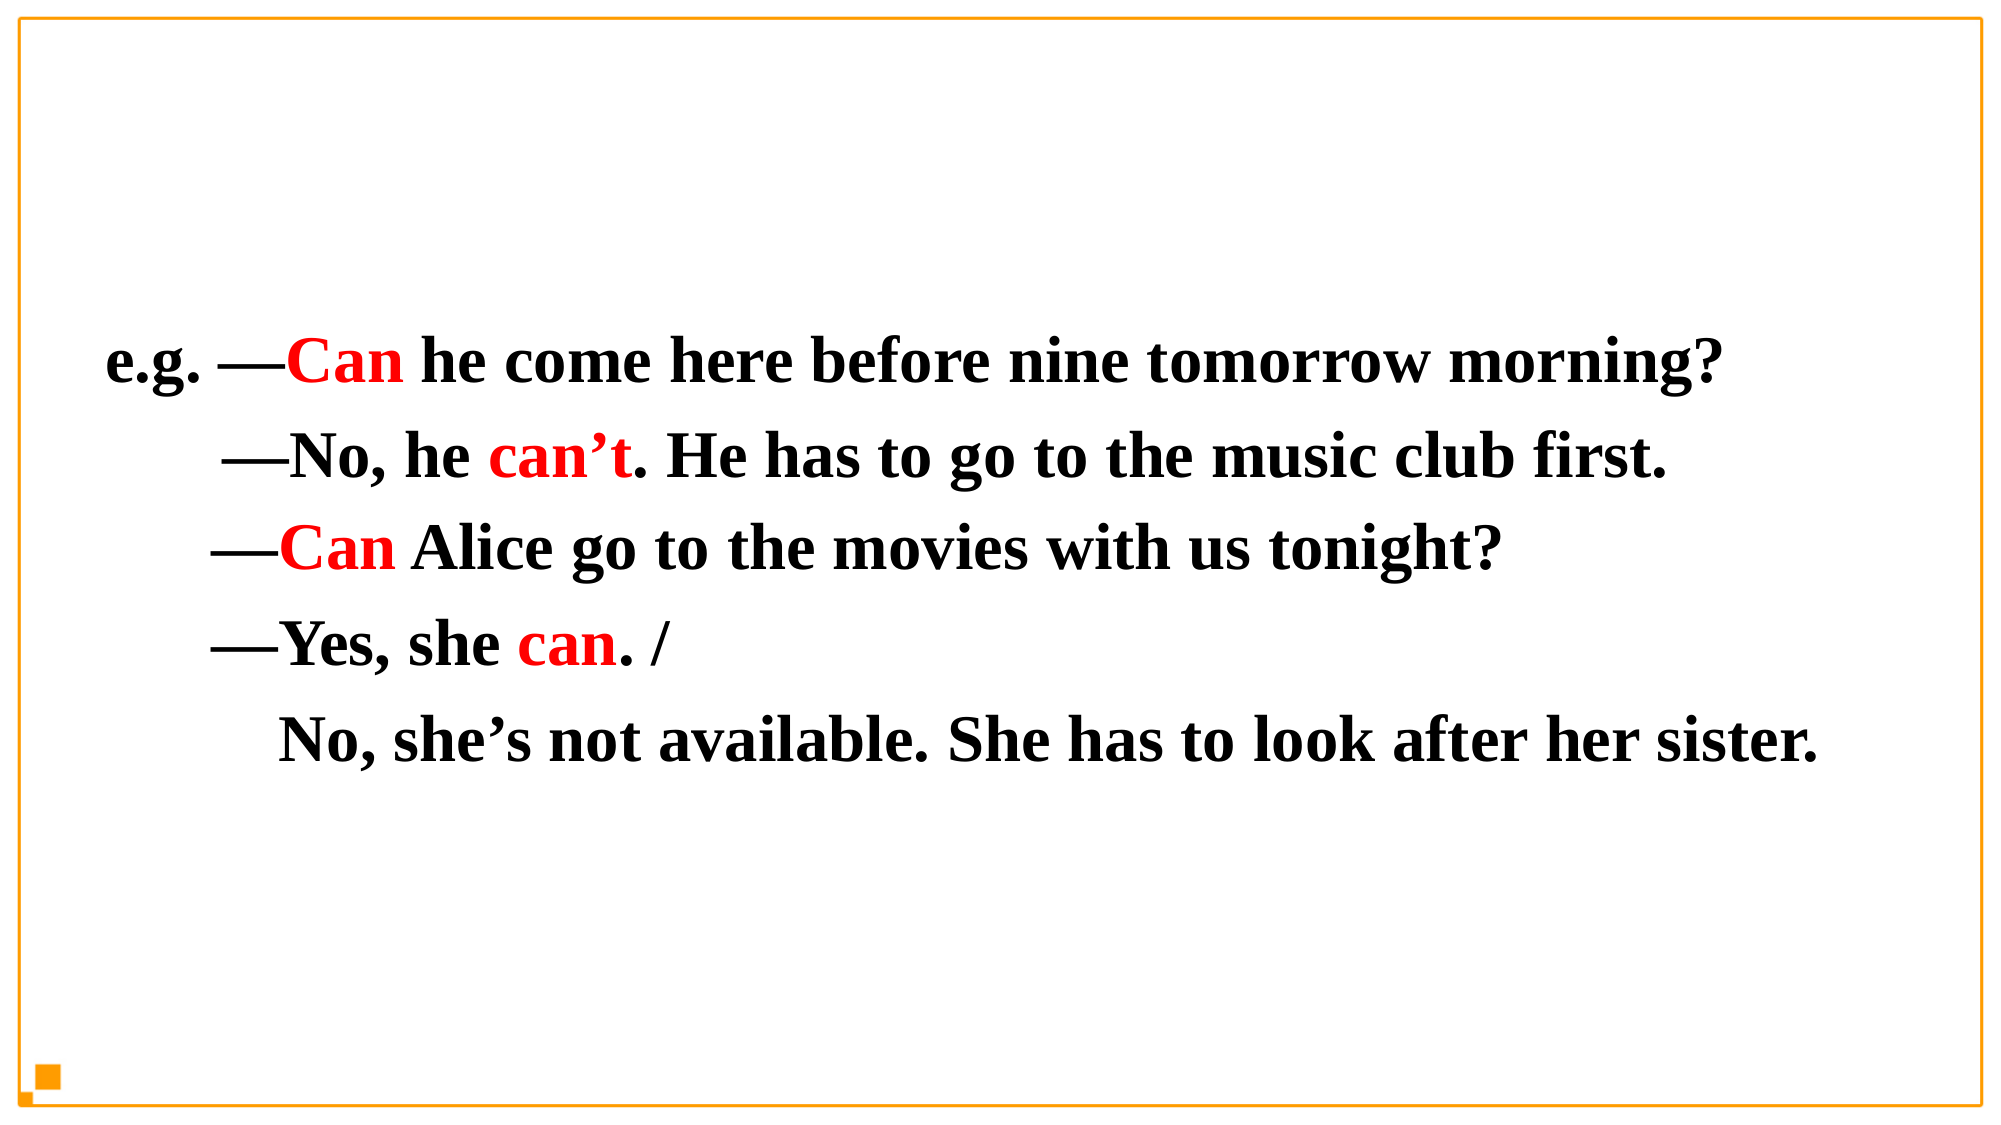

e.g. —Can he come here before nine tomorrow morning?
       —No, he can’t. He has to go to the music club first.
—Can Alice go to the movies with us tonight?
—Yes, she can. /
    No, she’s not available. She has to look after her sister.